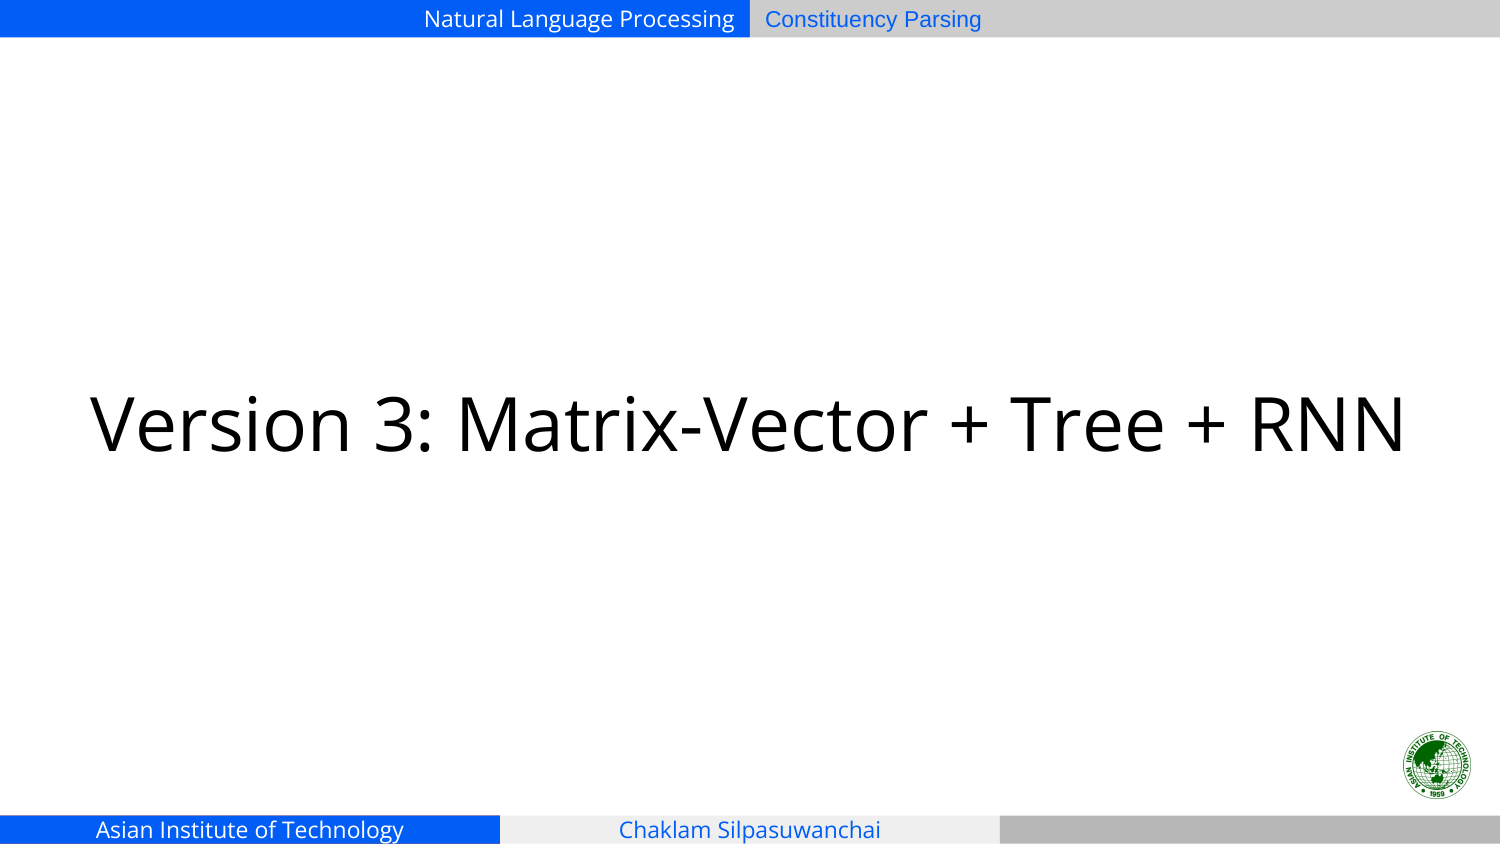

# Version 3: Matrix-Vector + Tree + RNN